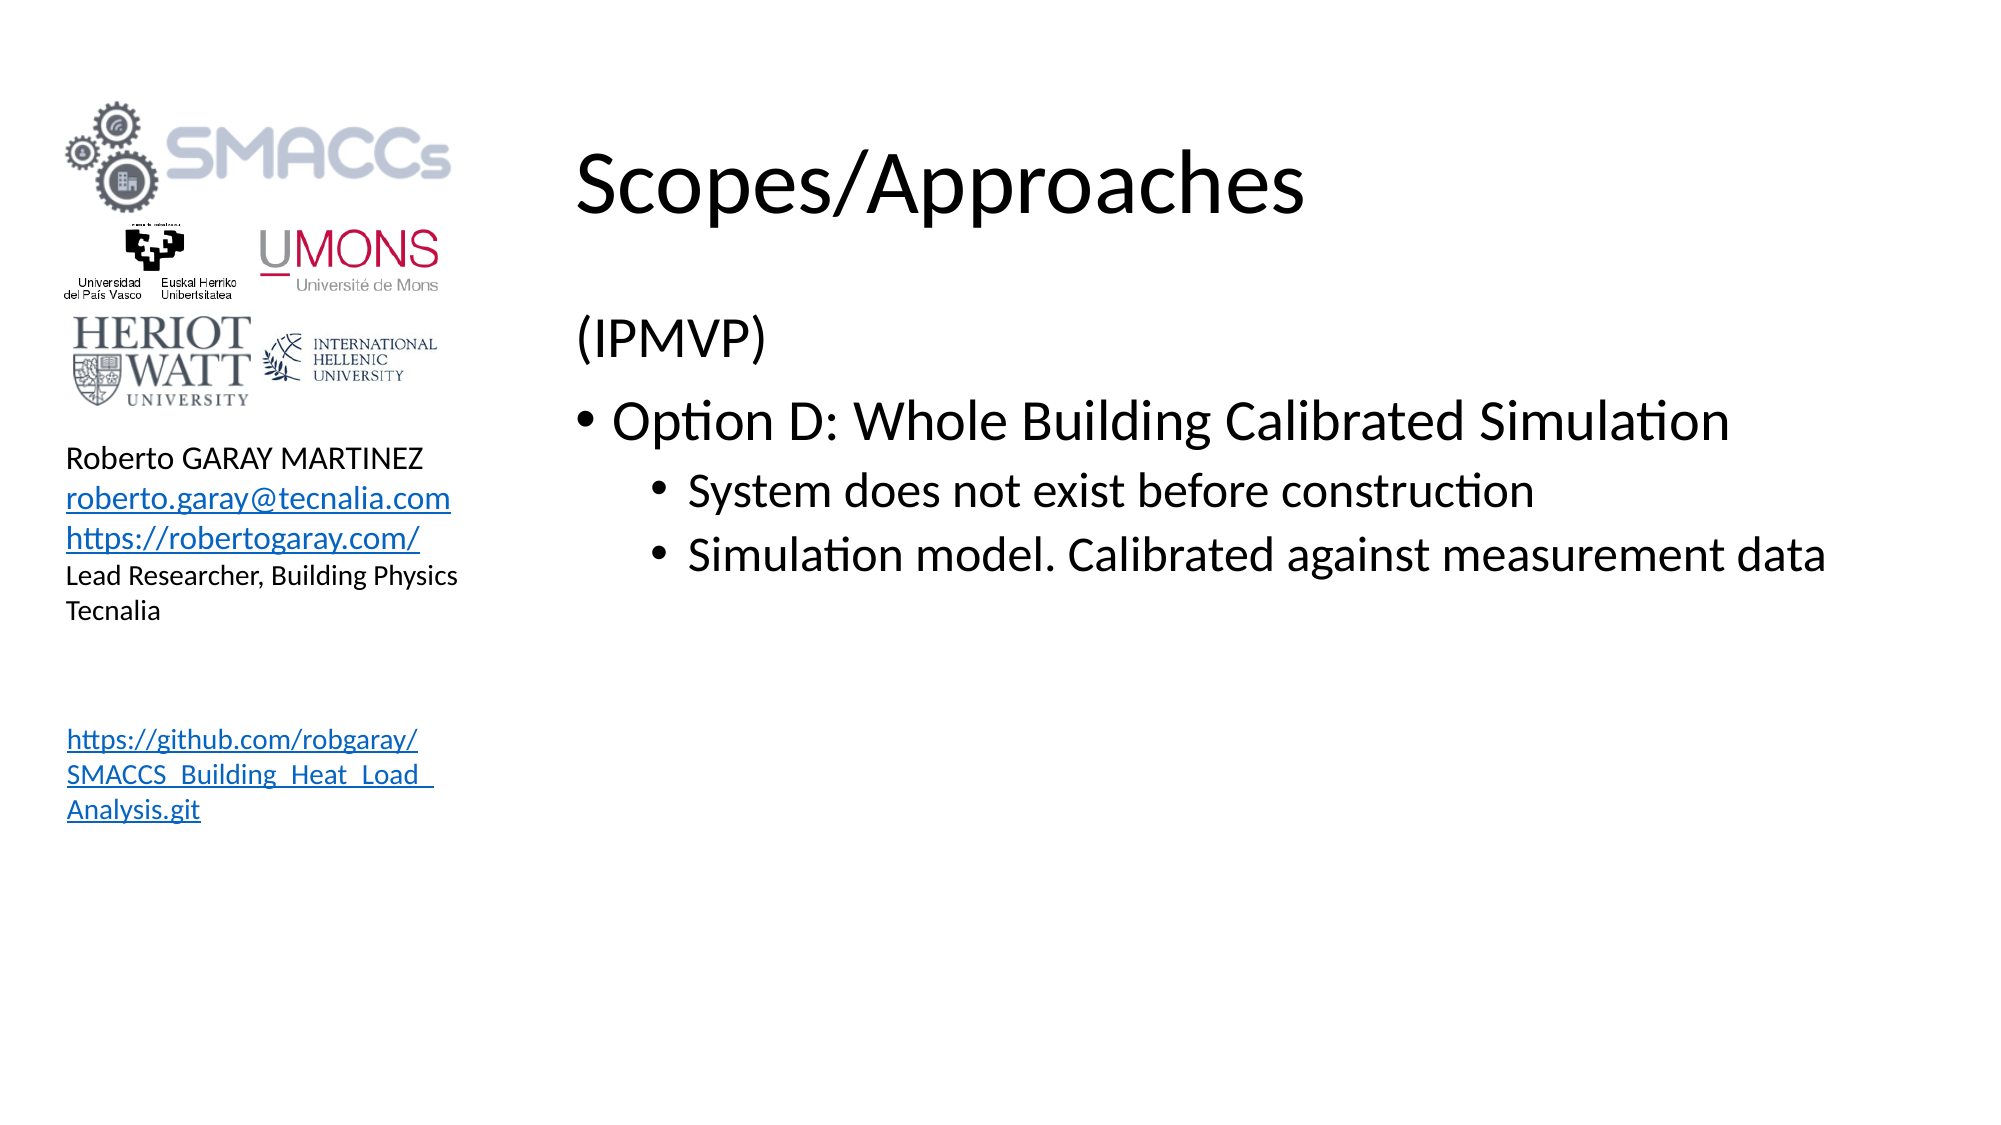

# Scopes/Approaches
(IPMVP)
Option D: Whole Building Calibrated Simulation
System does not exist before construction
Simulation model. Calibrated against measurement data